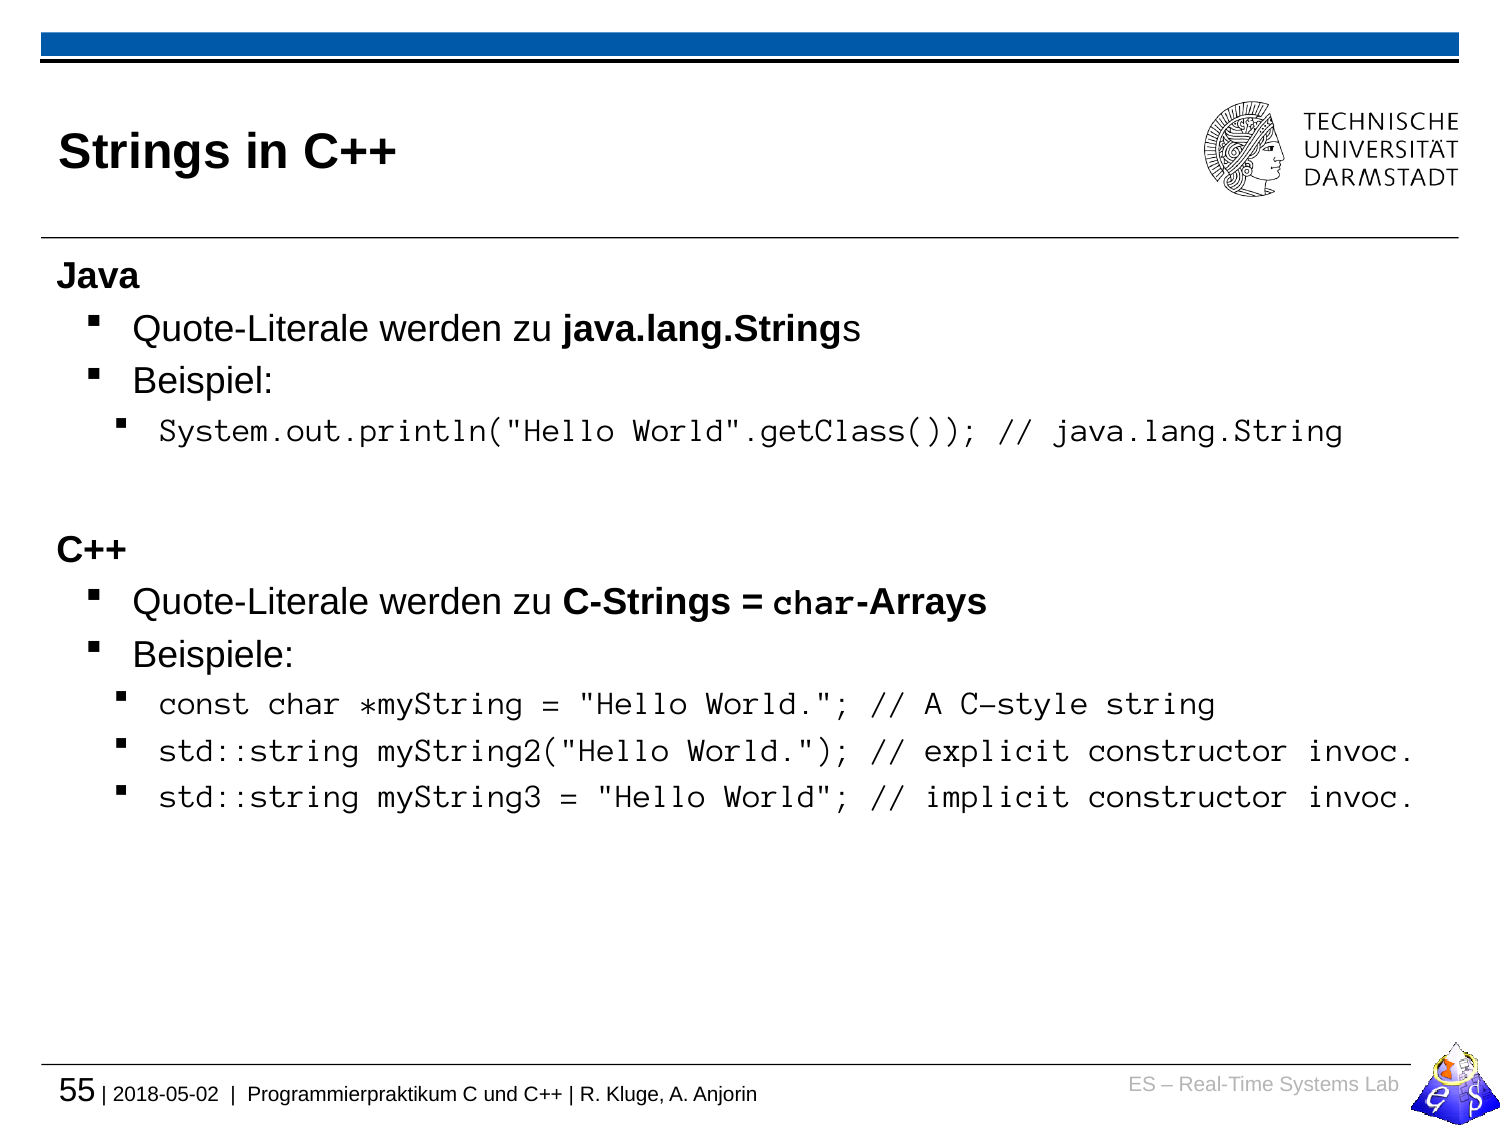

# Strings in C++
Java
Quote-Literale werden zu java.lang.Strings
Beispiel:
System.out.println("Hello World".getClass()); // java.lang.String

C++
Quote-Literale werden zu C-Strings = char-Arrays
Beispiele:
const char *myString = "Hello World."; // A C-style string
std::string myString2("Hello World."); // explicit constructor invoc.
std::string myString3 = "Hello World"; // implicit constructor invoc.